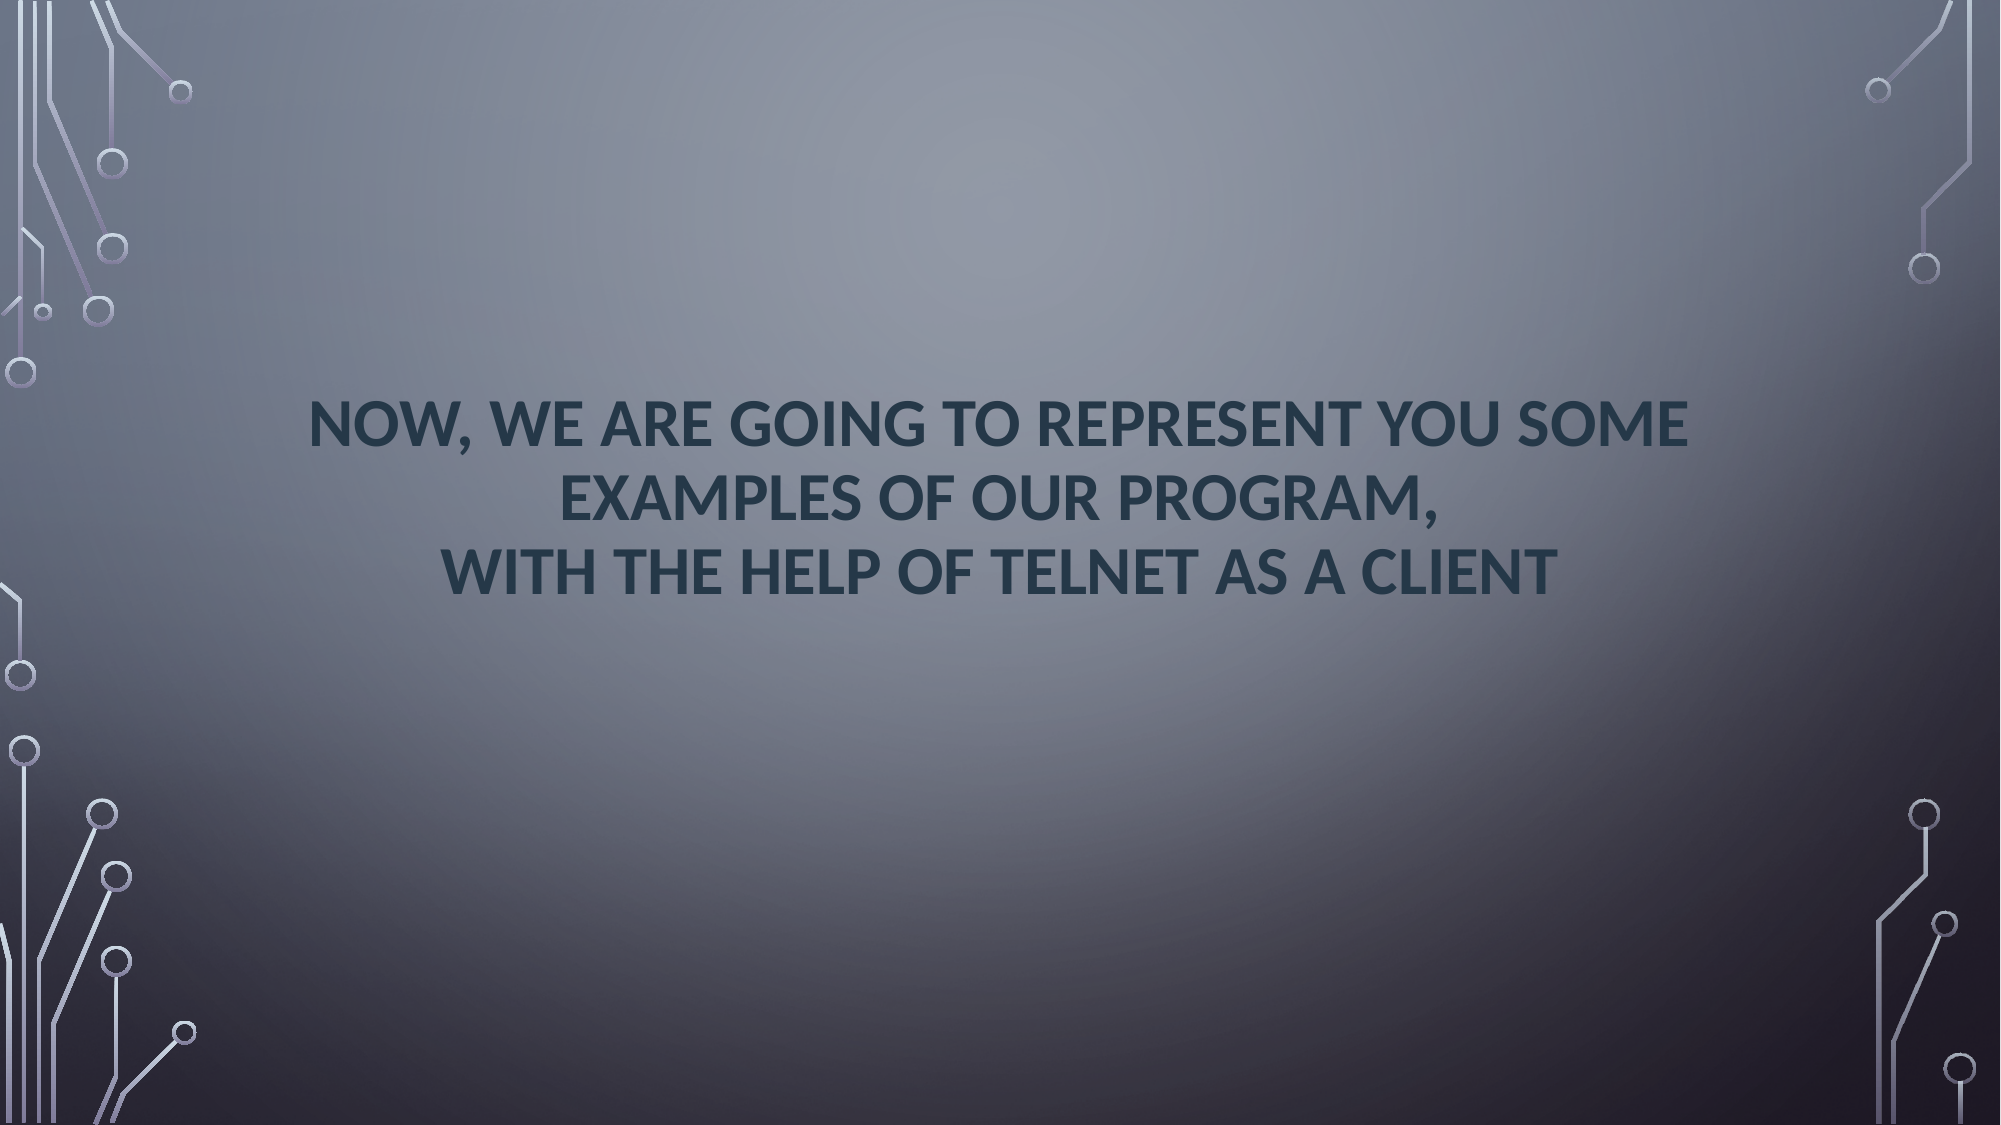

# Now, we are going to represent you some examples of our program, with the help of telnet as a client